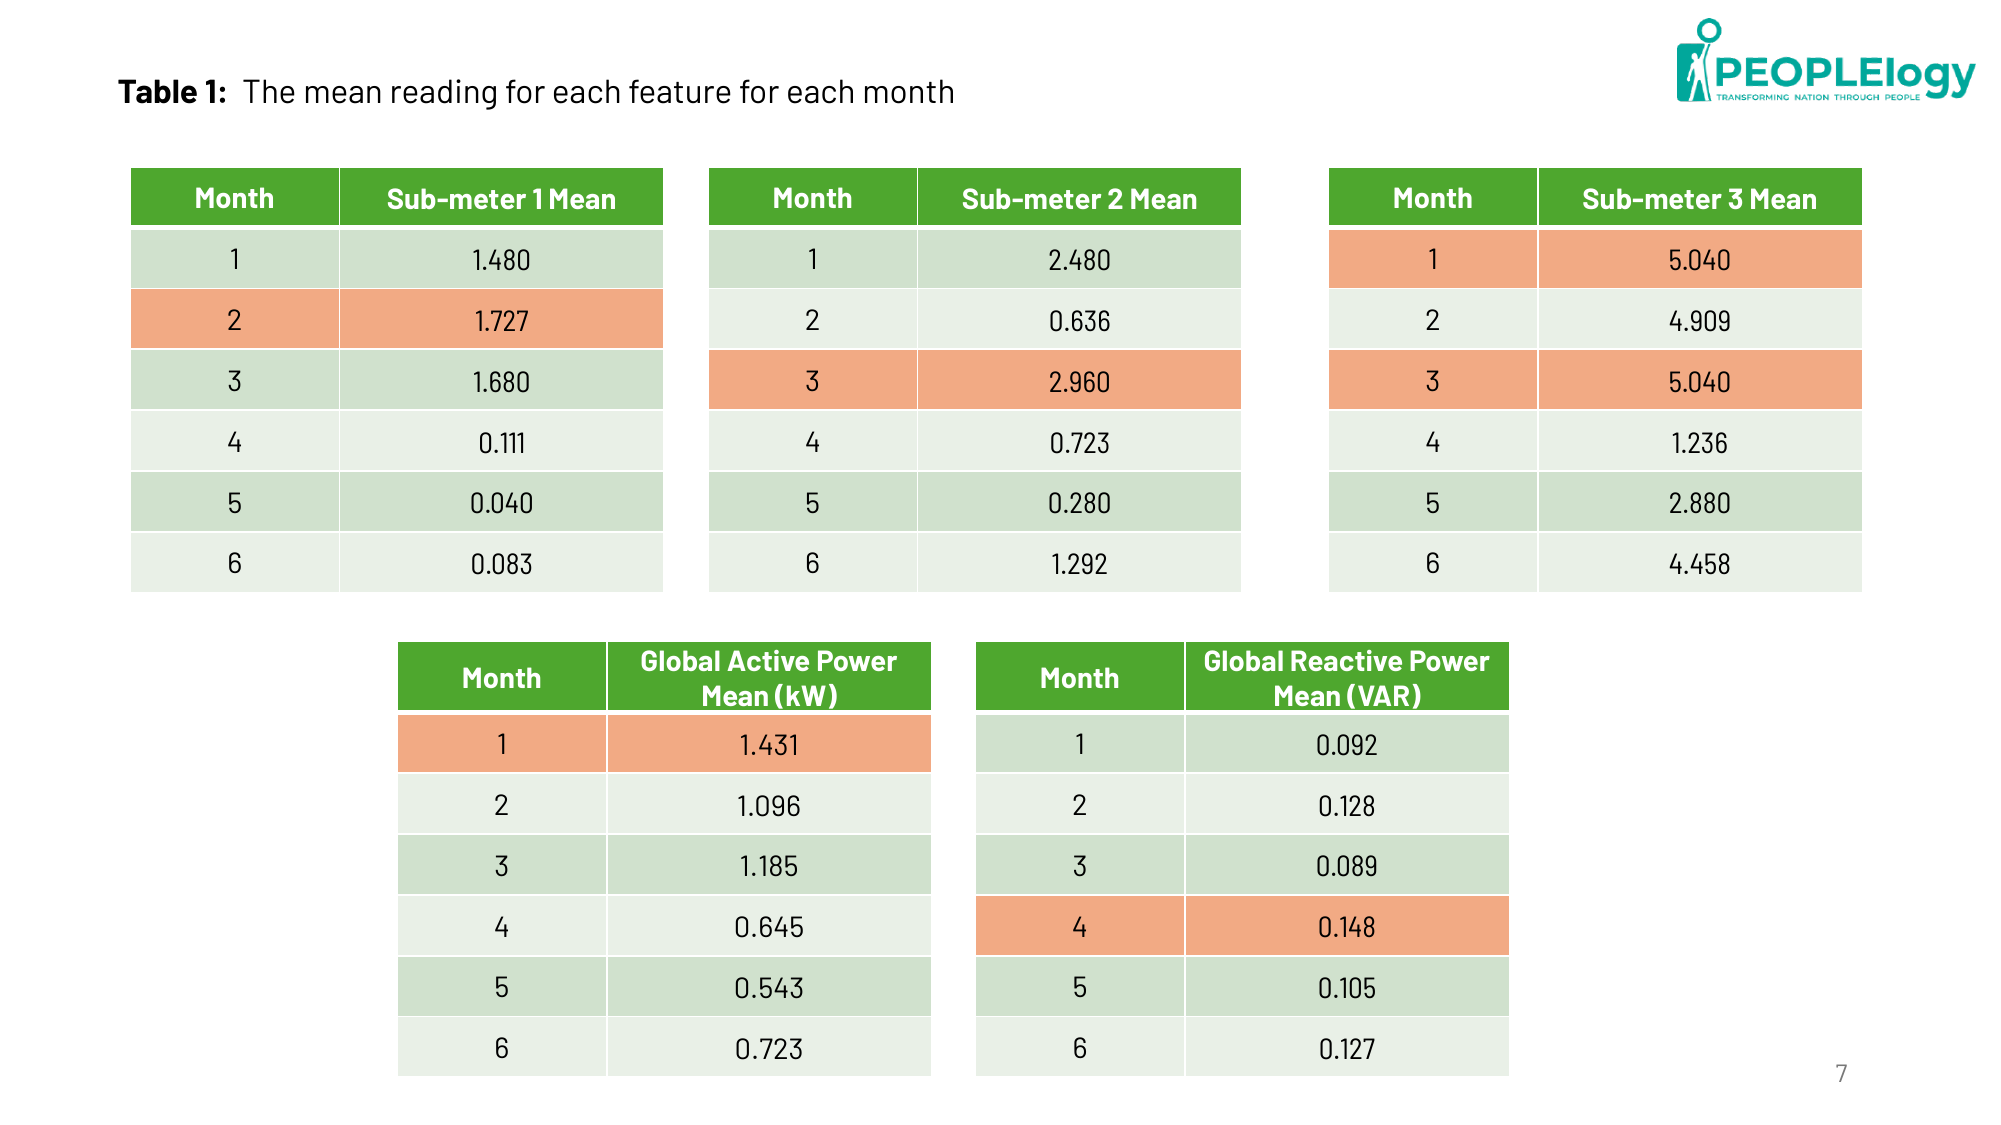

# Table 1:  The mean reading for each feature for each month
| Month | Sub-meter 1 Mean |
| --- | --- |
| 1 | 1.480 |
| 2 | 1.727 |
| 3 | 1.680 |
| 4 | 0.111 |
| 5 | 0.040 |
| 6 | 0.083 |
| Month | Sub-meter 2 Mean |
| --- | --- |
| 1 | 2.480 |
| 2 | 0.636 |
| 3 | 2.960 |
| 4 | 0.723 |
| 5 | 0.280 |
| 6 | 1.292 |
| Month | Sub-meter 3 Mean |
| --- | --- |
| 1 | 5.040 |
| 2 | 4.909 |
| 3 | 5.040 |
| 4 | 1.236 |
| 5 | 2.880 |
| 6 | 4.458 |
| Month | Global Active Power Mean (kW) |
| --- | --- |
| 1 | 1.431 |
| 2 | 1.096 |
| 3 | 1.185 |
| 4 | 0.645 |
| 5 | 0.543 |
| 6 | 0.723 |
| Month | Global Reactive Power Mean (VAR) |
| --- | --- |
| 1 | 0.092 |
| 2 | 0.128 |
| 3 | 0.089 |
| 4 | 0.148 |
| 5 | 0.105 |
| 6 | 0.127 |
7